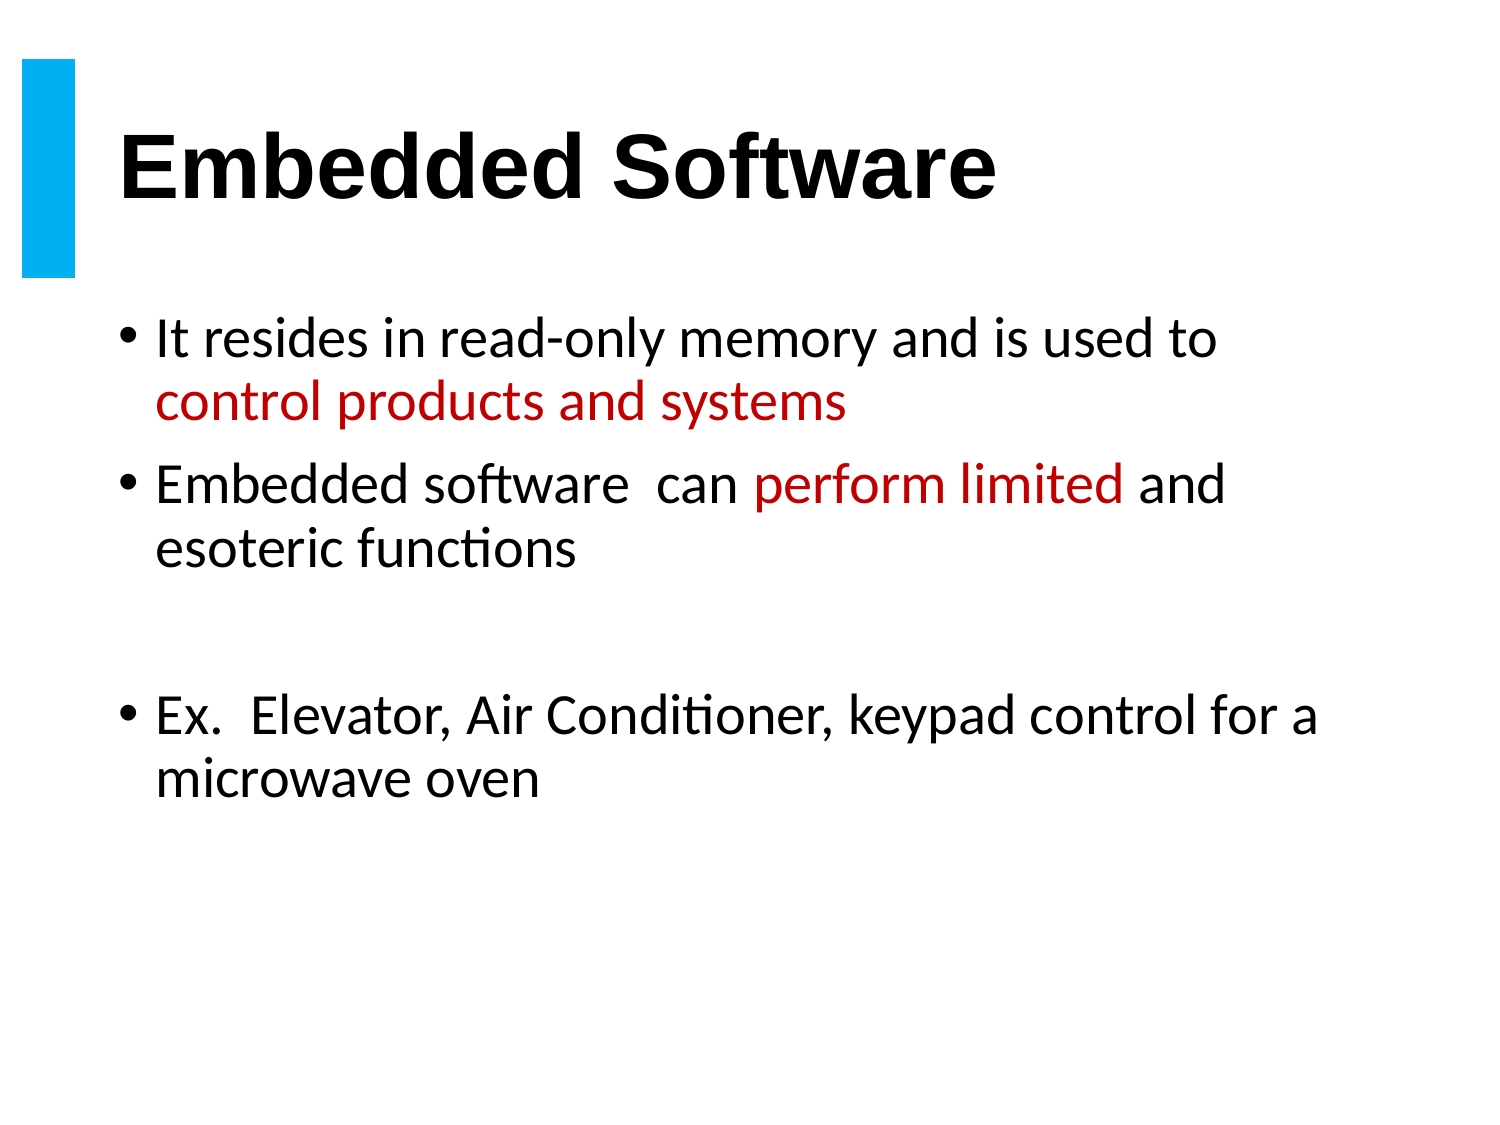

# Embedded Software
It resides in read-only memory and is used to control products and systems
Embedded software  can perform limited and esoteric functions

Ex.  Elevator, Air Conditioner, keypad control for a microwave oven